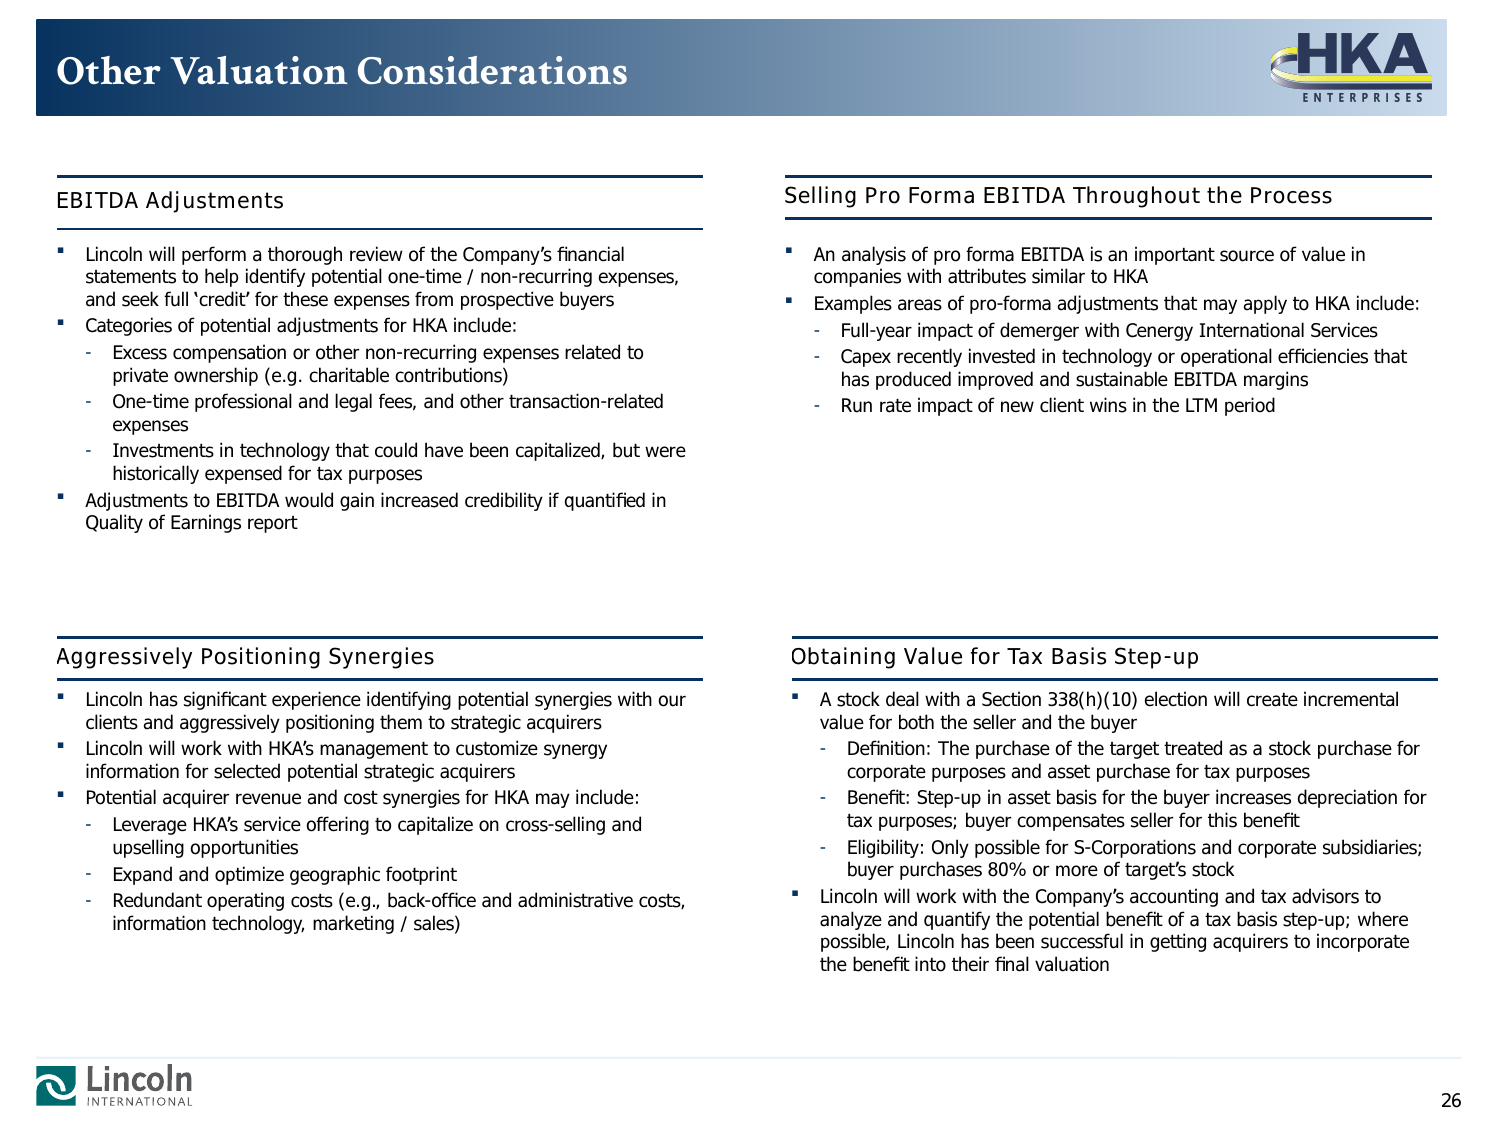

# Other Valuation Considerations
| EBITDA Adjustments |
| --- |
| Selling Pro Forma EBITDA Throughout the Process |
| --- |
Lincoln will perform a thorough review of the Company’s financial statements to help identify potential one-time / non-recurring expenses, and seek full ‘credit’ for these expenses from prospective buyers
Categories of potential adjustments for HKA include:
Excess compensation or other non-recurring expenses related to private ownership (e.g. charitable contributions)
One-time professional and legal fees, and other transaction-related expenses
Investments in technology that could have been capitalized, but were historically expensed for tax purposes
Adjustments to EBITDA would gain increased credibility if quantified in Quality of Earnings report
An analysis of pro forma EBITDA is an important source of value in companies with attributes similar to HKA
Examples areas of pro-forma adjustments that may apply to HKA include:
Full-year impact of demerger with Cenergy International Services
Capex recently invested in technology or operational efficiencies that has produced improved and sustainable EBITDA margins
Run rate impact of new client wins in the LTM period
| Aggressively Positioning Synergies |
| --- |
| Obtaining Value for Tax Basis Step-up |
| --- |
Lincoln has significant experience identifying potential synergies with our clients and aggressively positioning them to strategic acquirers
Lincoln will work with HKA’s management to customize synergy information for selected potential strategic acquirers
Potential acquirer revenue and cost synergies for HKA may include:
Leverage HKA’s service offering to capitalize on cross-selling and upselling opportunities
Expand and optimize geographic footprint
Redundant operating costs (e.g., back-office and administrative costs, information technology, marketing / sales)
A stock deal with a Section 338(h)(10) election will create incremental value for both the seller and the buyer
Definition: The purchase of the target treated as a stock purchase for corporate purposes and asset purchase for tax purposes
Benefit: Step-up in asset basis for the buyer increases depreciation for tax purposes; buyer compensates seller for this benefit
Eligibility: Only possible for S-Corporations and corporate subsidiaries; buyer purchases 80% or more of target’s stock
Lincoln will work with the Company’s accounting and tax advisors to analyze and quantify the potential benefit of a tax basis step-up; where possible, Lincoln has been successful in getting acquirers to incorporate the benefit into their final valuation
26